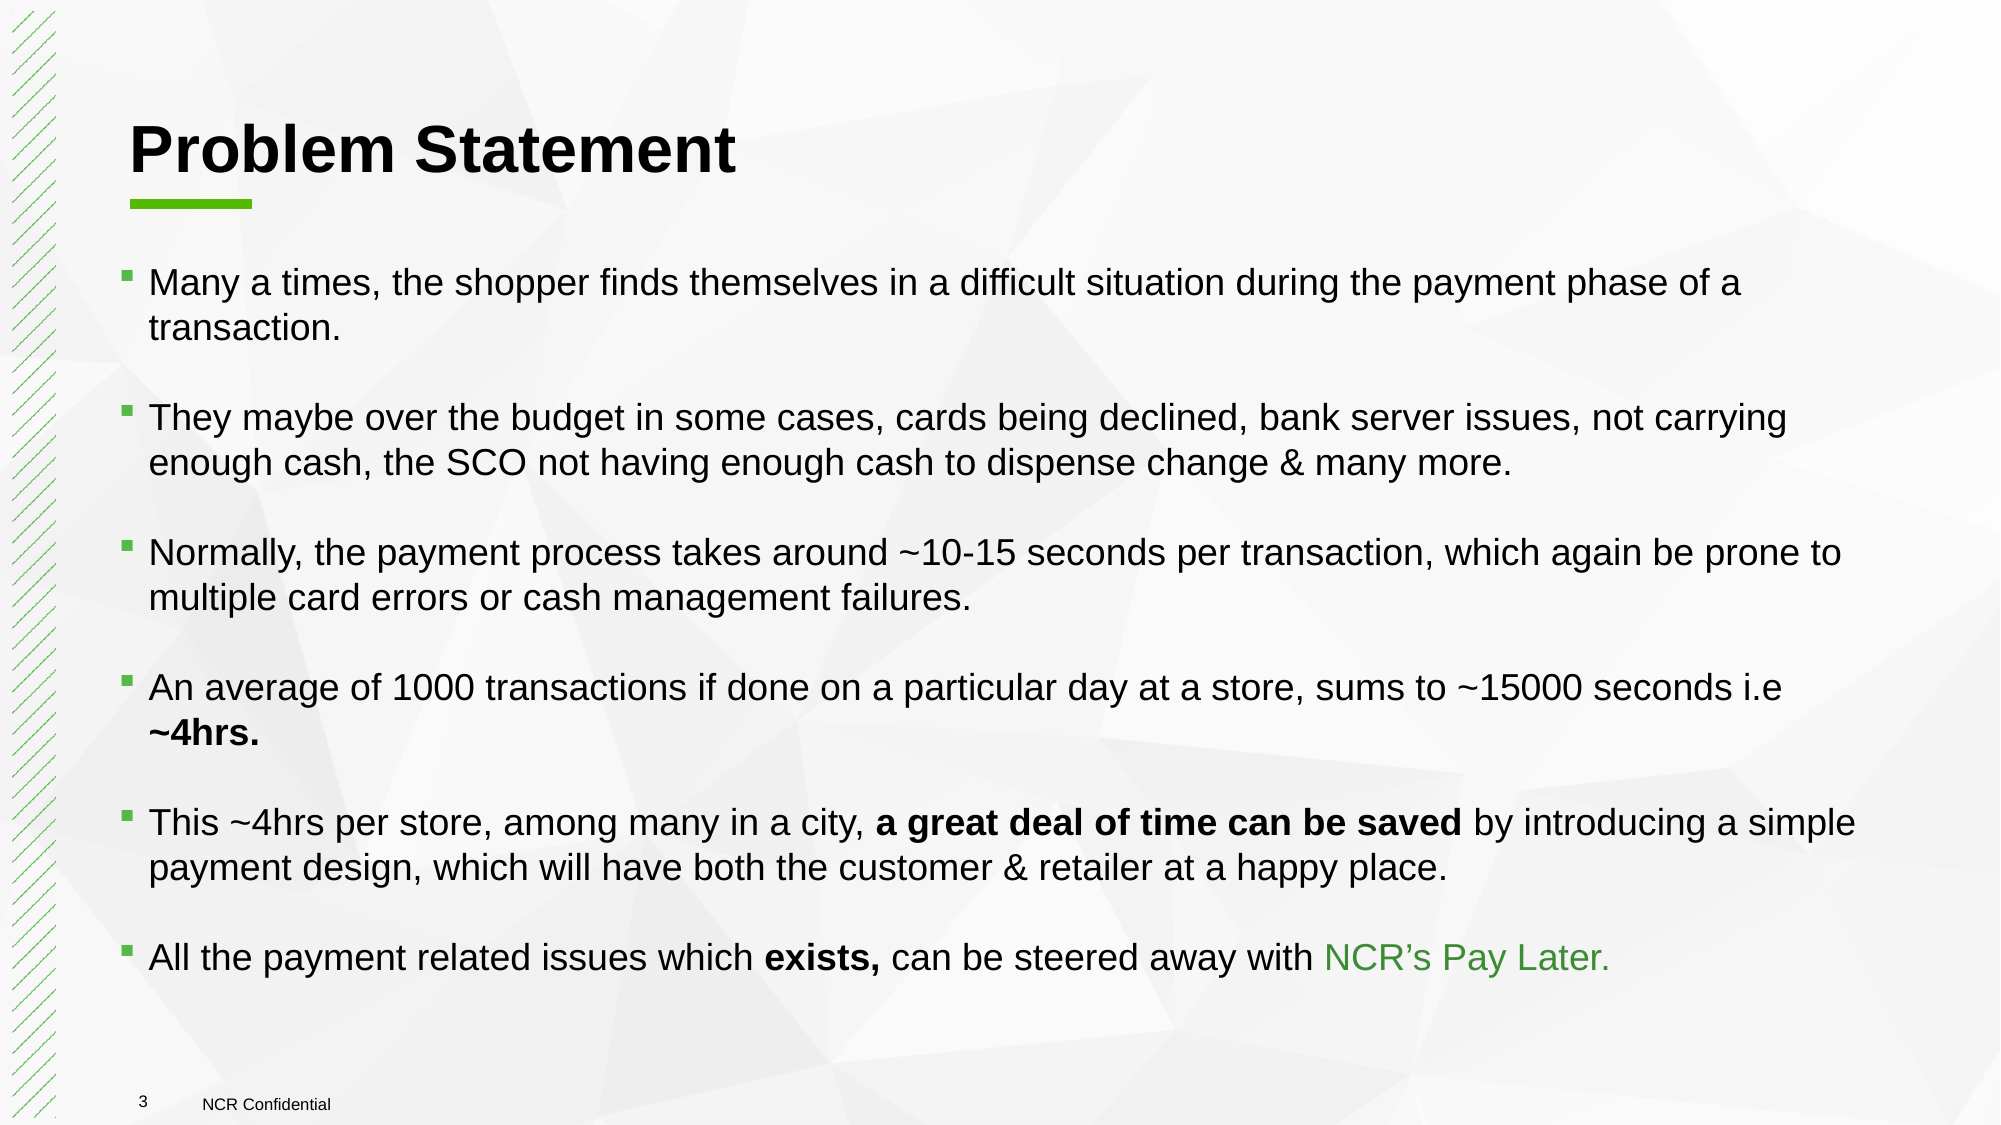

# Problem Statement

Many a times, the shopper finds themselves in a difficult situation during the payment phase of a transaction.

They maybe over the budget in some cases, cards being declined, bank server issues, not carrying enough cash, the SCO not having enough cash to dispense change & many more.

Normally, the payment process takes around ~10-15 seconds per transaction, which again be prone to multiple card errors or cash management failures.

An average of 1000 transactions if done on a particular day at a store, sums to ~15000 seconds i.e ~4hrs.

This ~4hrs per store, among many in a city, a great deal of time can be saved by introducing a simple payment design, which will have both the customer & retailer at a happy place.

All the payment related issues which exists, can be steered away with NCR’s Pay Later.

3
NCR Confidential